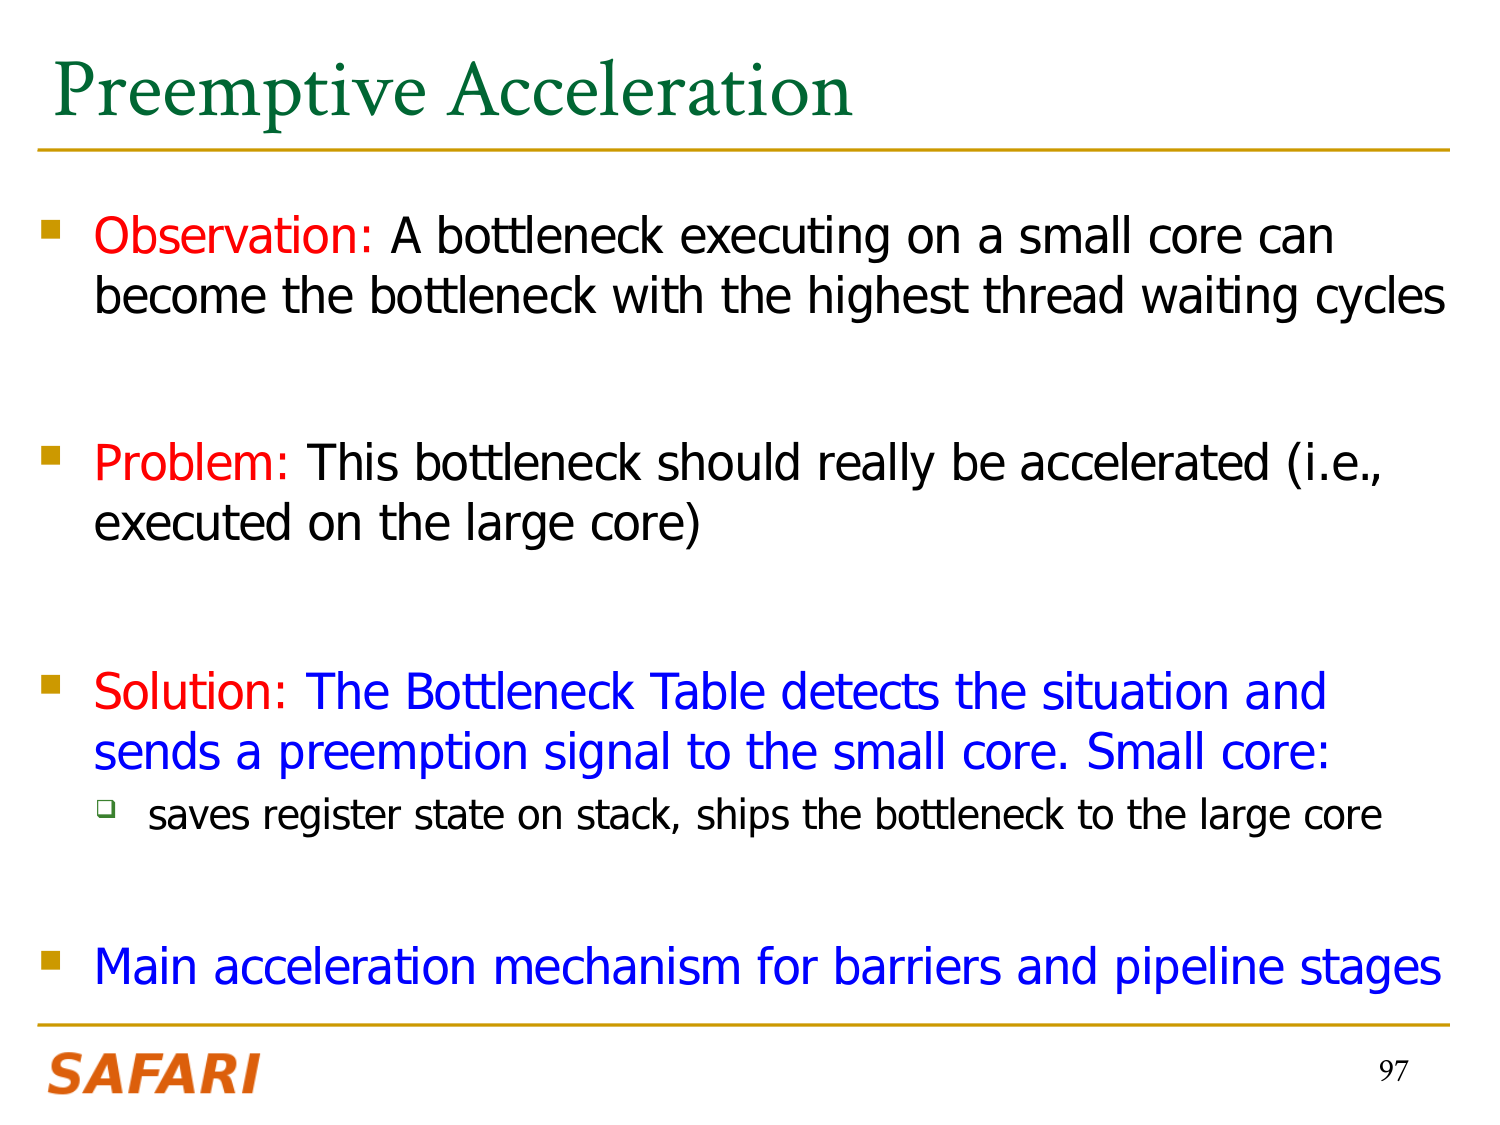

# Preemptive Acceleration
Observation: A bottleneck executing on a small core can become the bottleneck with the highest thread waiting cycles

Problem: This bottleneck should really be accelerated (i.e., executed on the large core)

Solution: The Bottleneck Table detects the situation and
sends a preemption signal to the small core. Small core:
saves register state on stack, ships the bottleneck to the large core

Main acceleration mechanism for barriers and pipeline stages
97